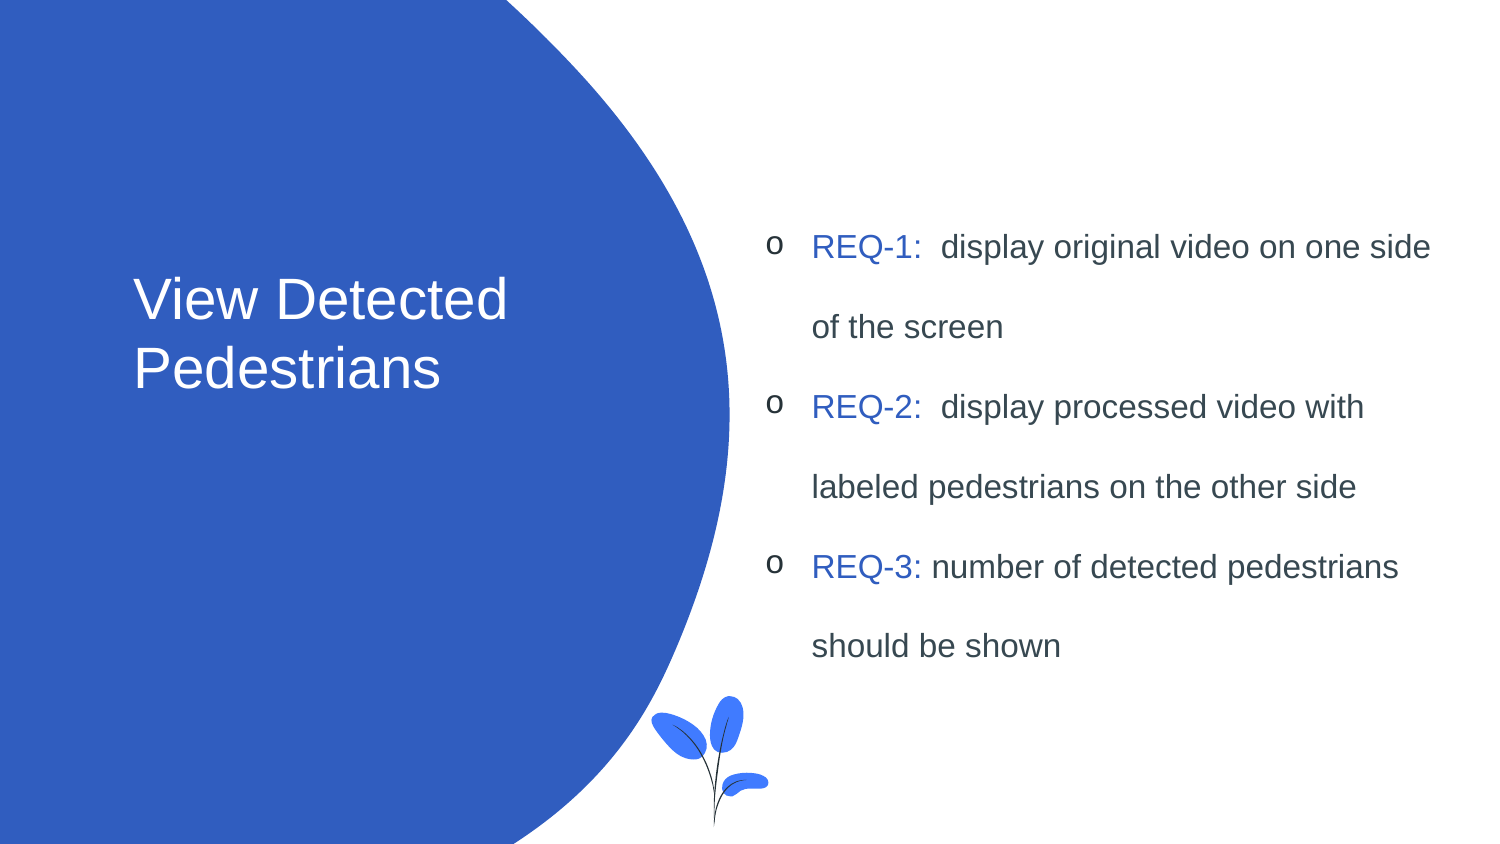

REQ-1:  display original video on one side of the screen
REQ-2:  display processed video with labeled pedestrians on the other side
REQ-3: number of detected pedestrians should be shown
# View Detected Pedestrians